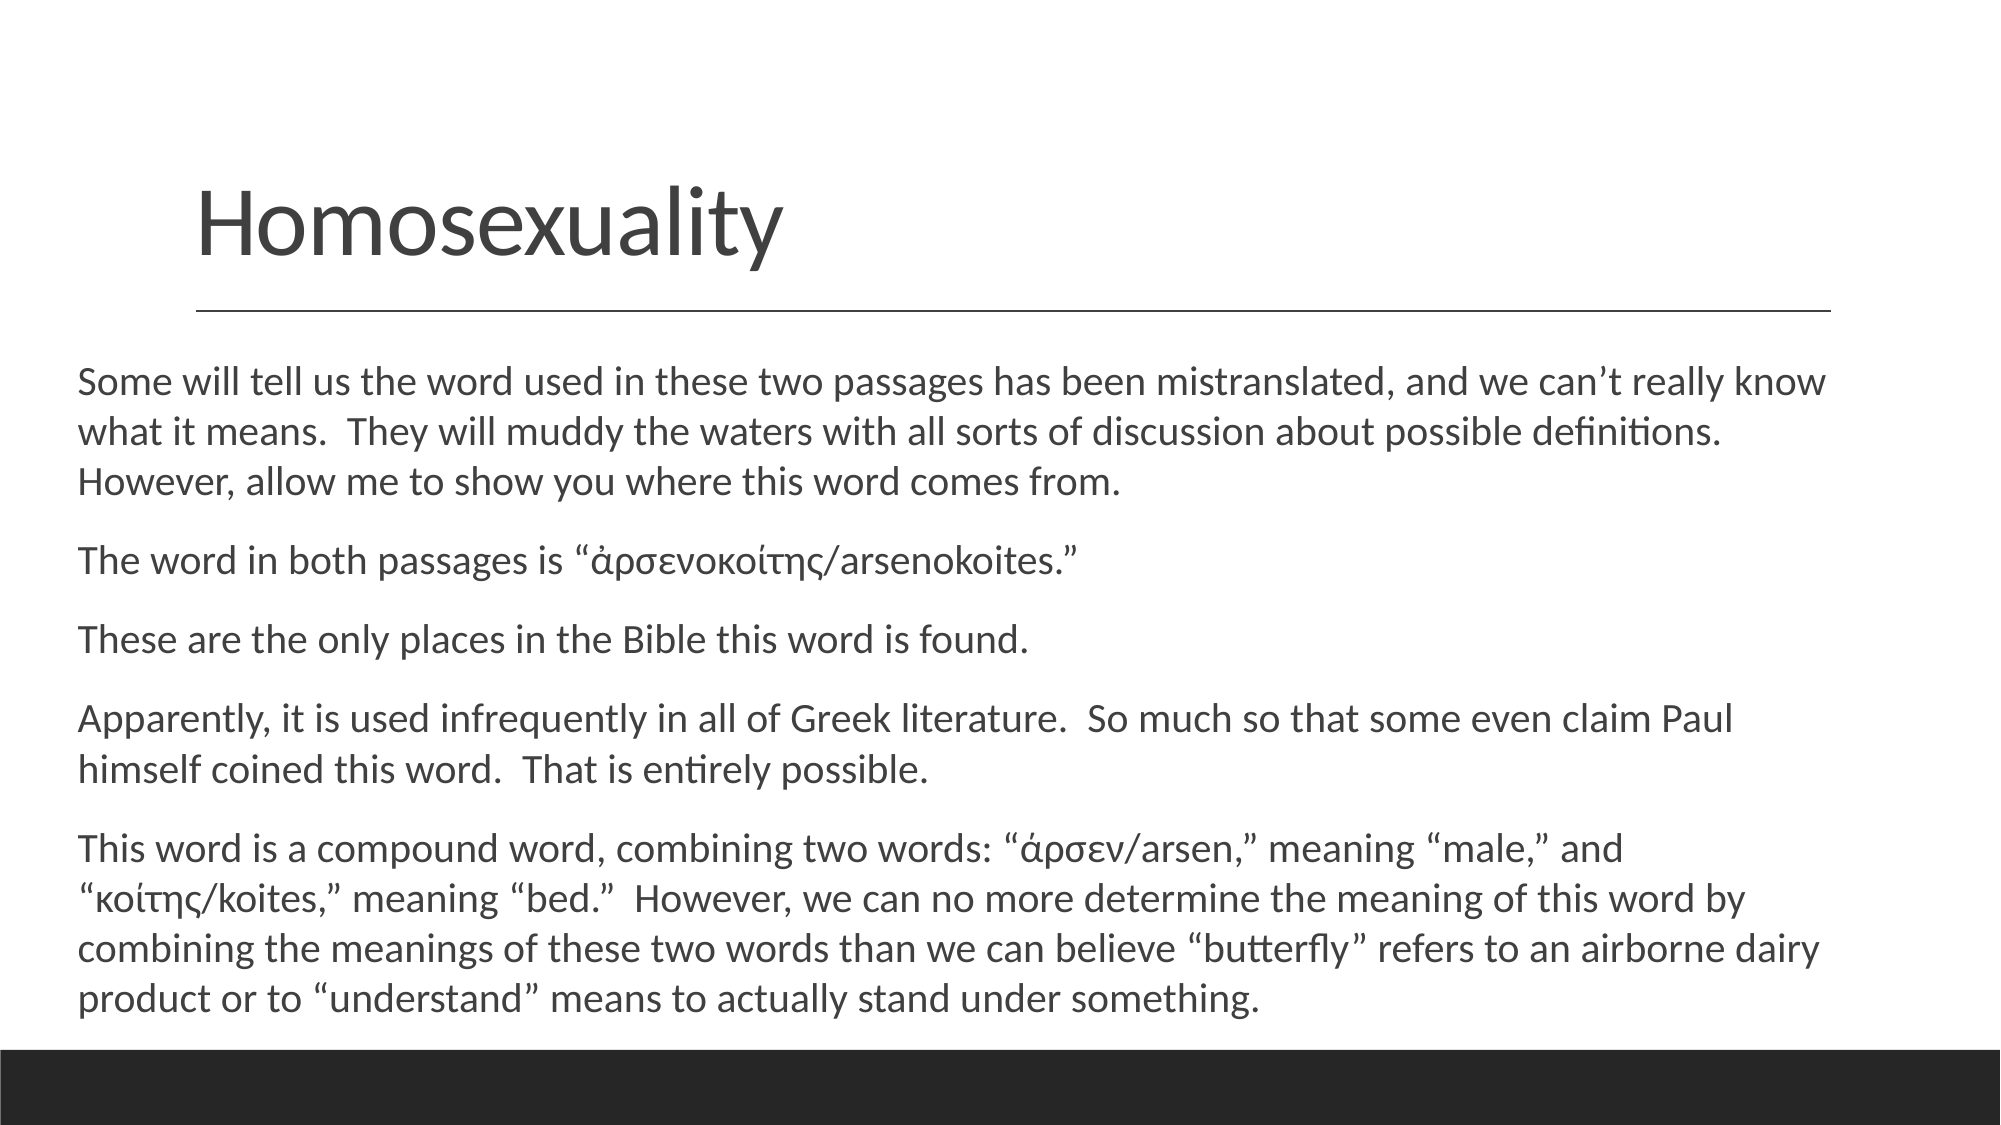

# Homosexuality
Some will tell us the word used in these two passages has been mistranslated, and we can’t really know what it means.  They will muddy the waters with all sorts of discussion about possible definitions.  However, allow me to show you where this word comes from.
The word in both passages is “ἀρσενοκοίτης/arsenokoites.”
These are the only places in the Bible this word is found.
Apparently, it is used infrequently in all of Greek literature.  So much so that some even claim Paul himself coined this word.  That is entirely possible.
This word is a compound word, combining two words: “άρσεν/arsen,” meaning “male,” and “κοίτης/koites,” meaning “bed.”  However, we can no more determine the meaning of this word by combining the meanings of these two words than we can believe “butterfly” refers to an airborne dairy product or to “understand” means to actually stand under something.